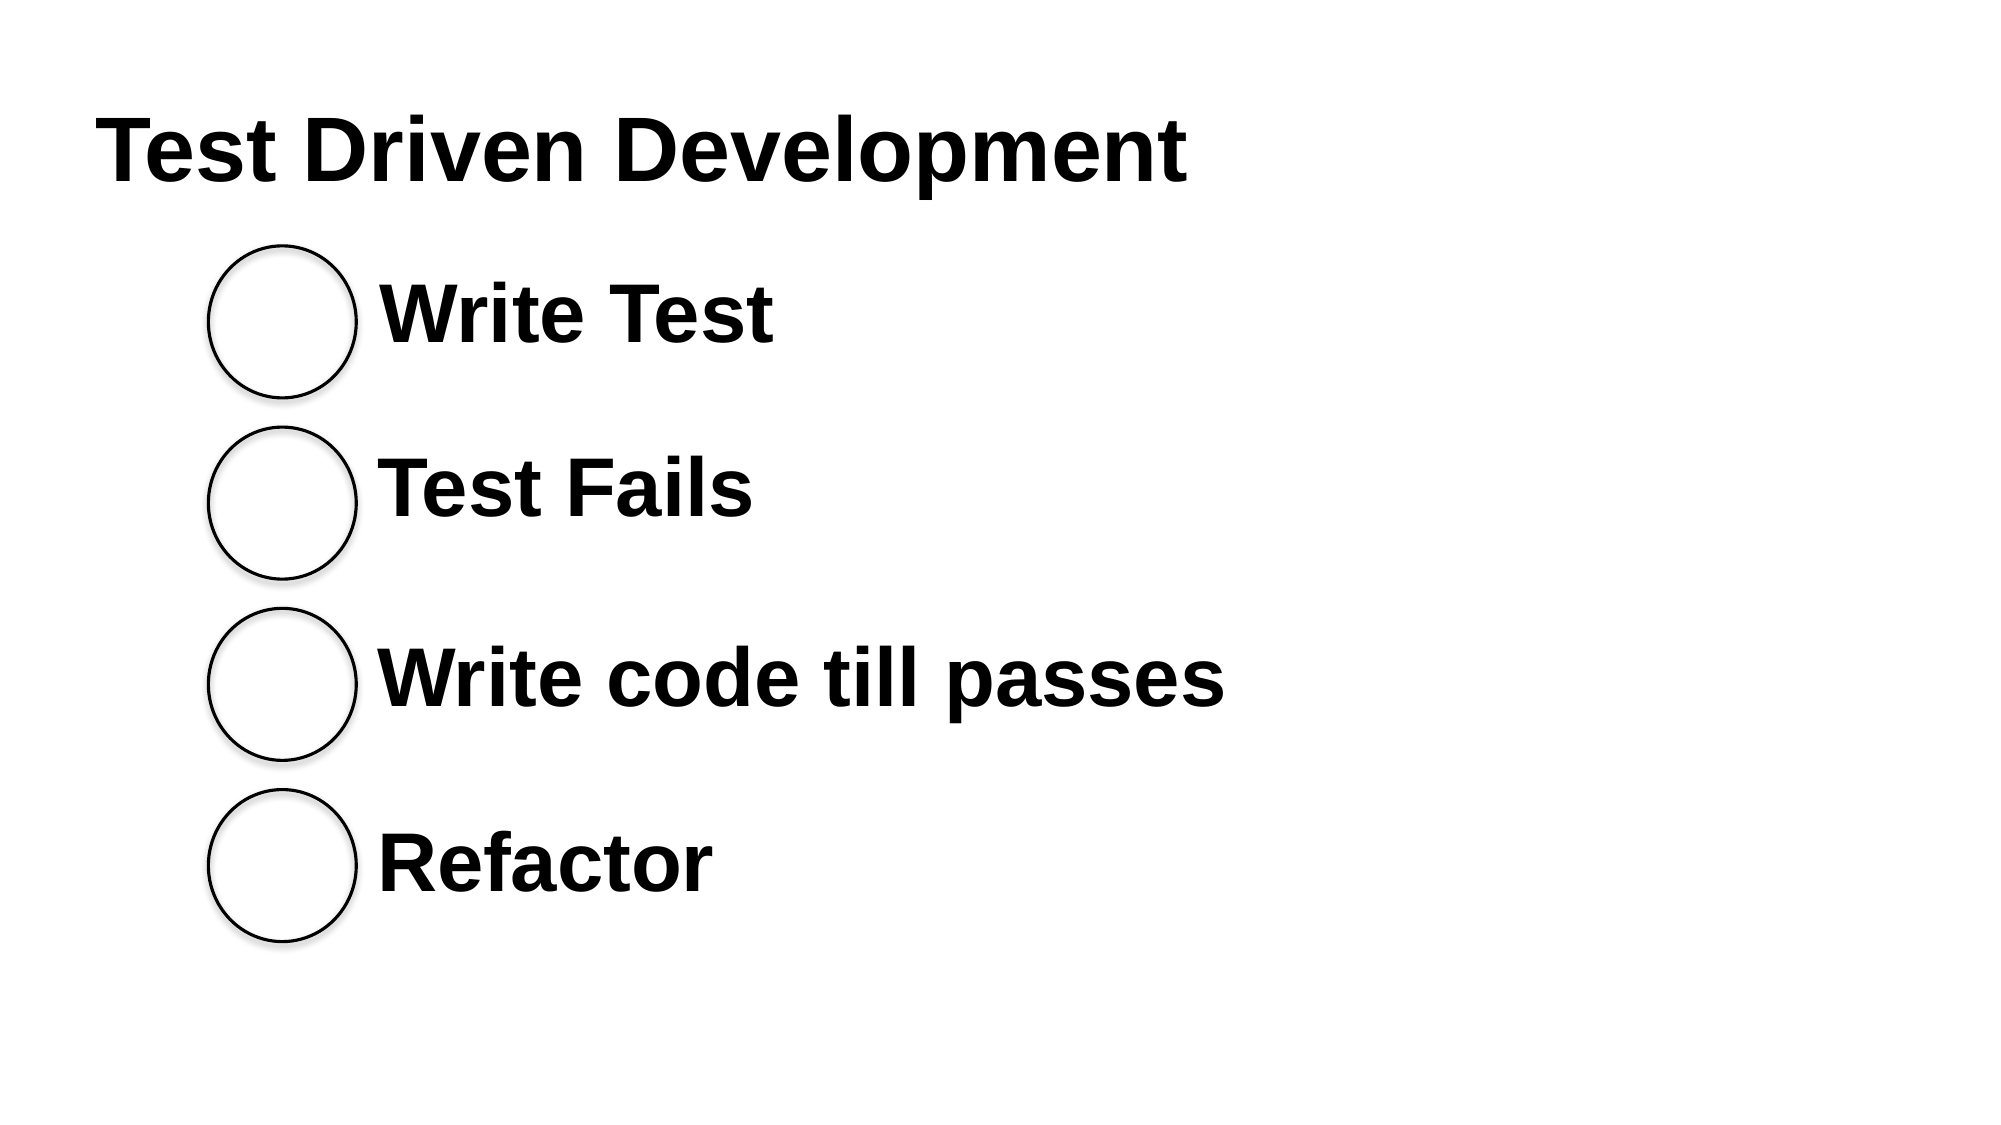

# Test Driven Development

 Write Test

Test Fails

Write code till passes

Refactor